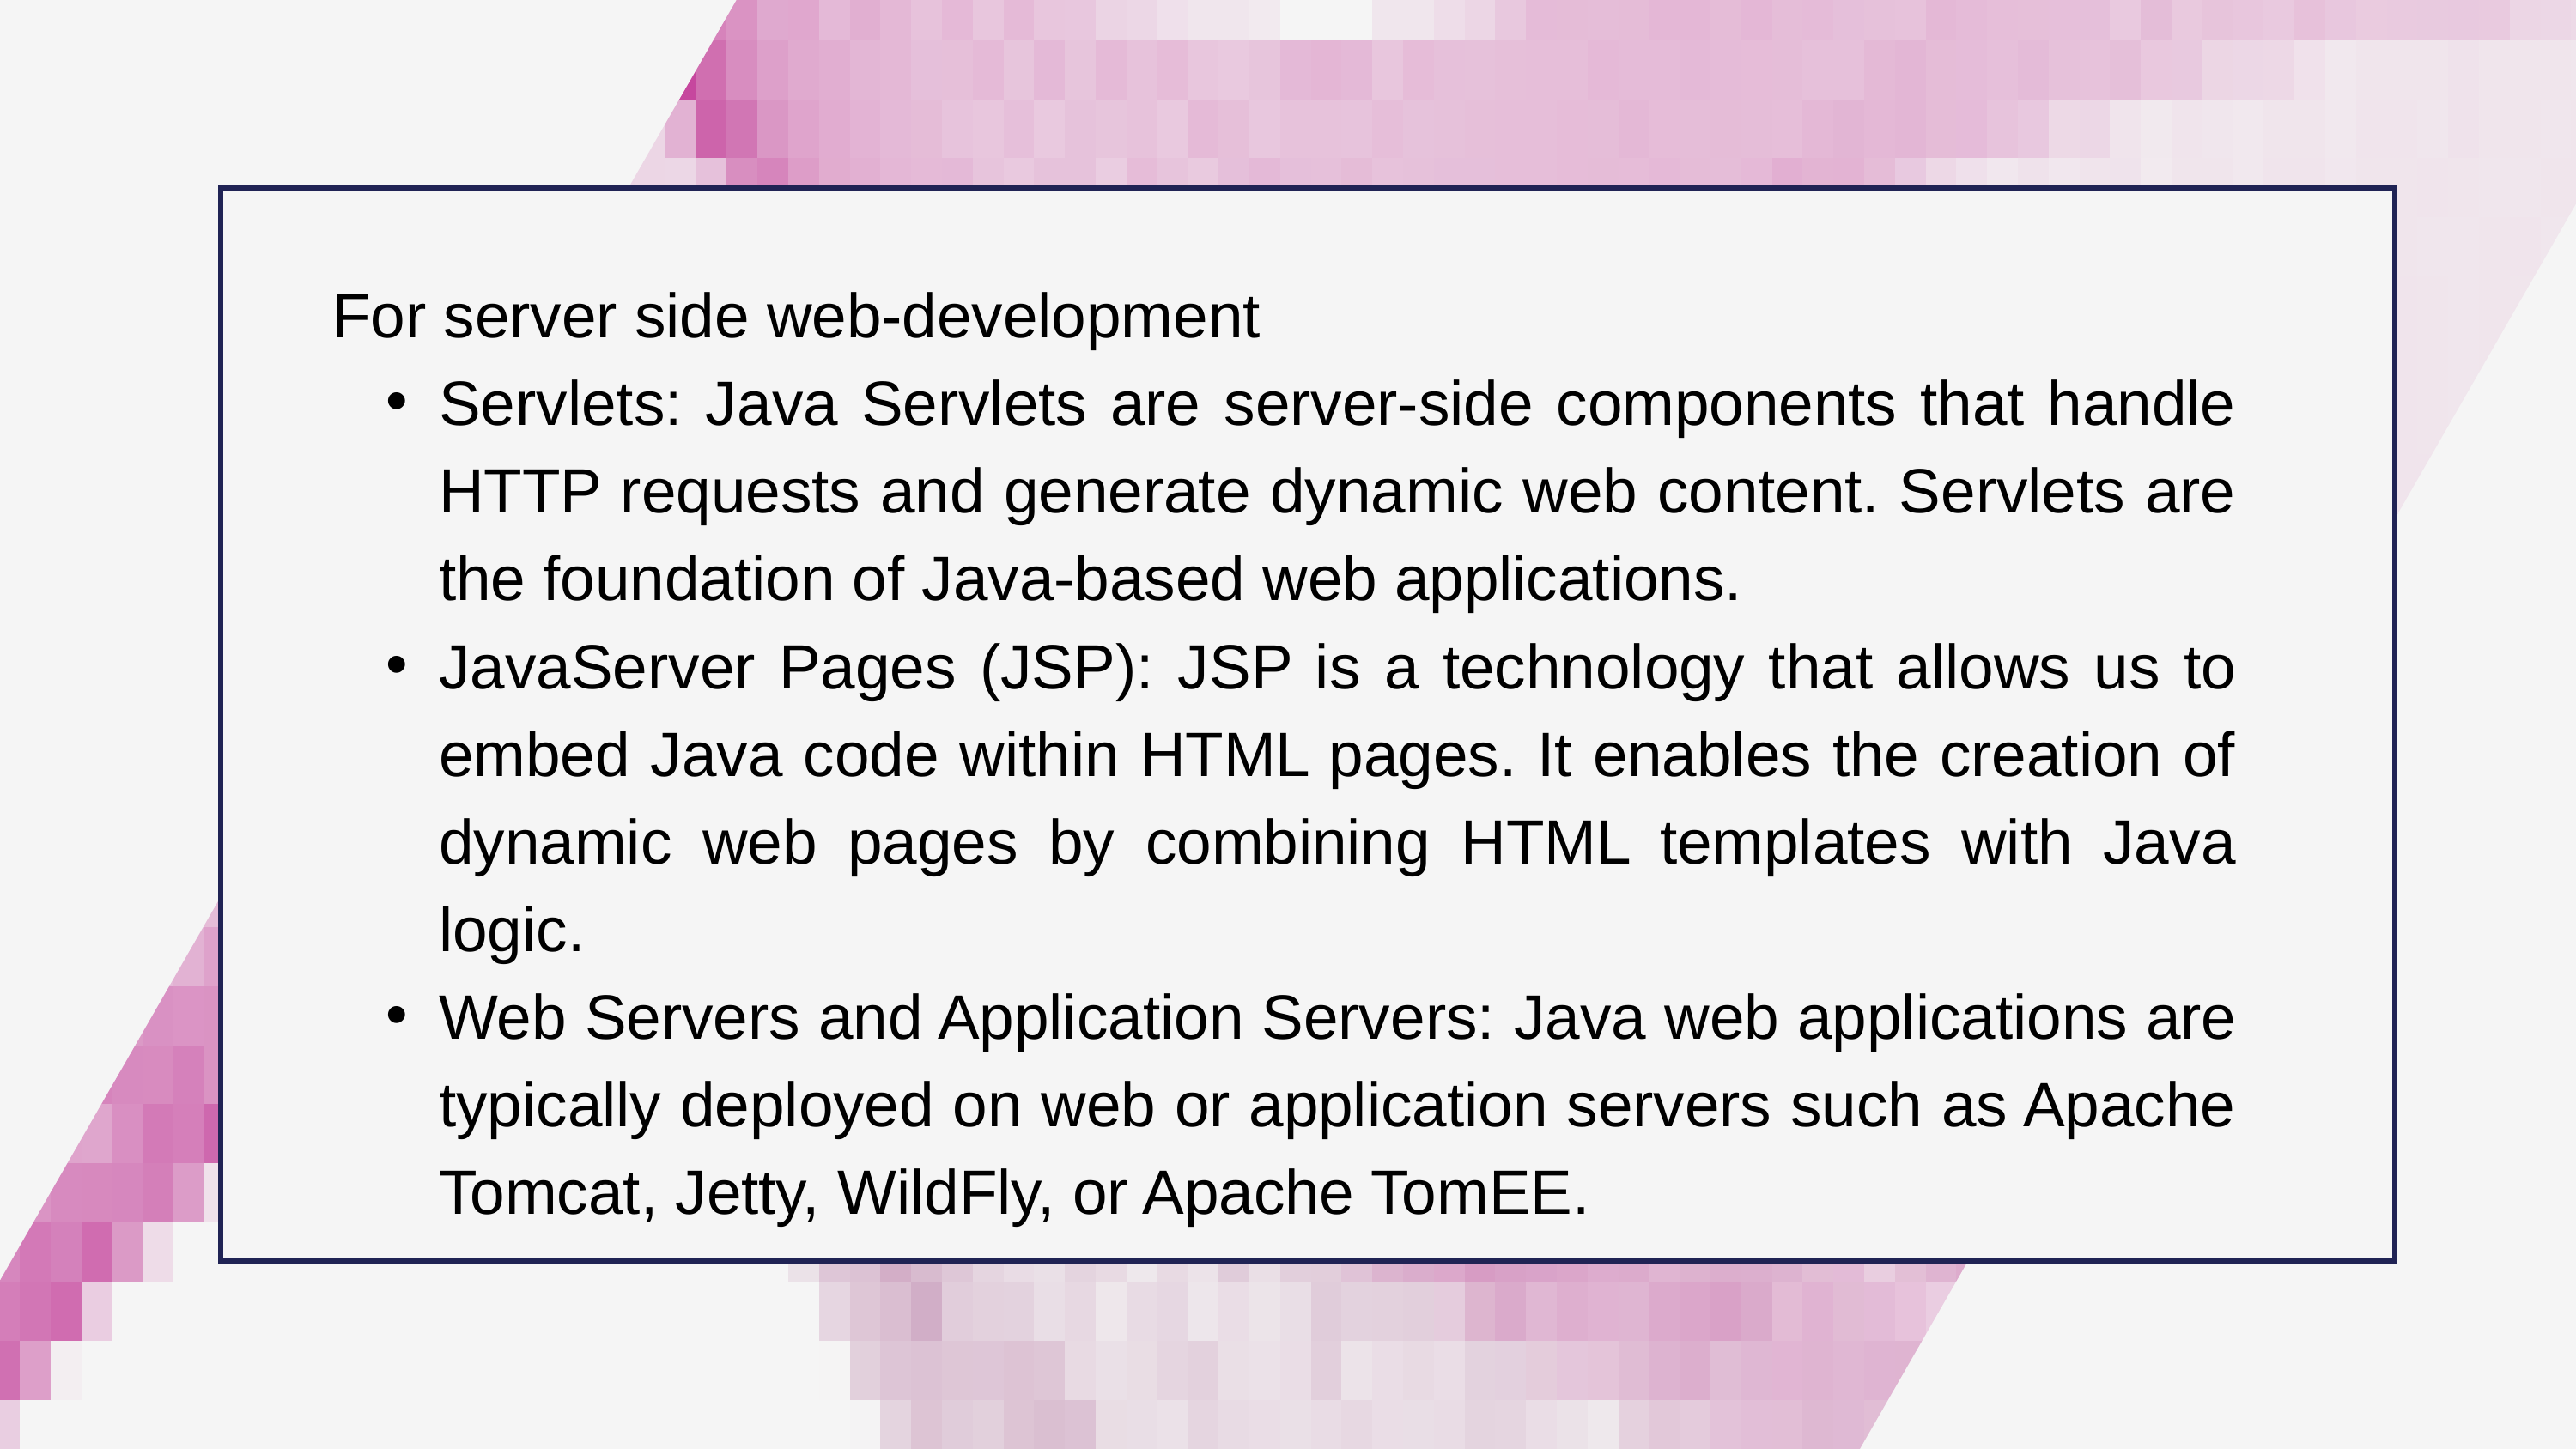

For server side web-development
Servlets: Java Servlets are server-side components that handle HTTP requests and generate dynamic web content. Servlets are the foundation of Java-based web applications.
JavaServer Pages (JSP): JSP is a technology that allows us to embed Java code within HTML pages. It enables the creation of dynamic web pages by combining HTML templates with Java logic.
Web Servers and Application Servers: Java web applications are typically deployed on web or application servers such as Apache Tomcat, Jetty, WildFly, or Apache TomEE.